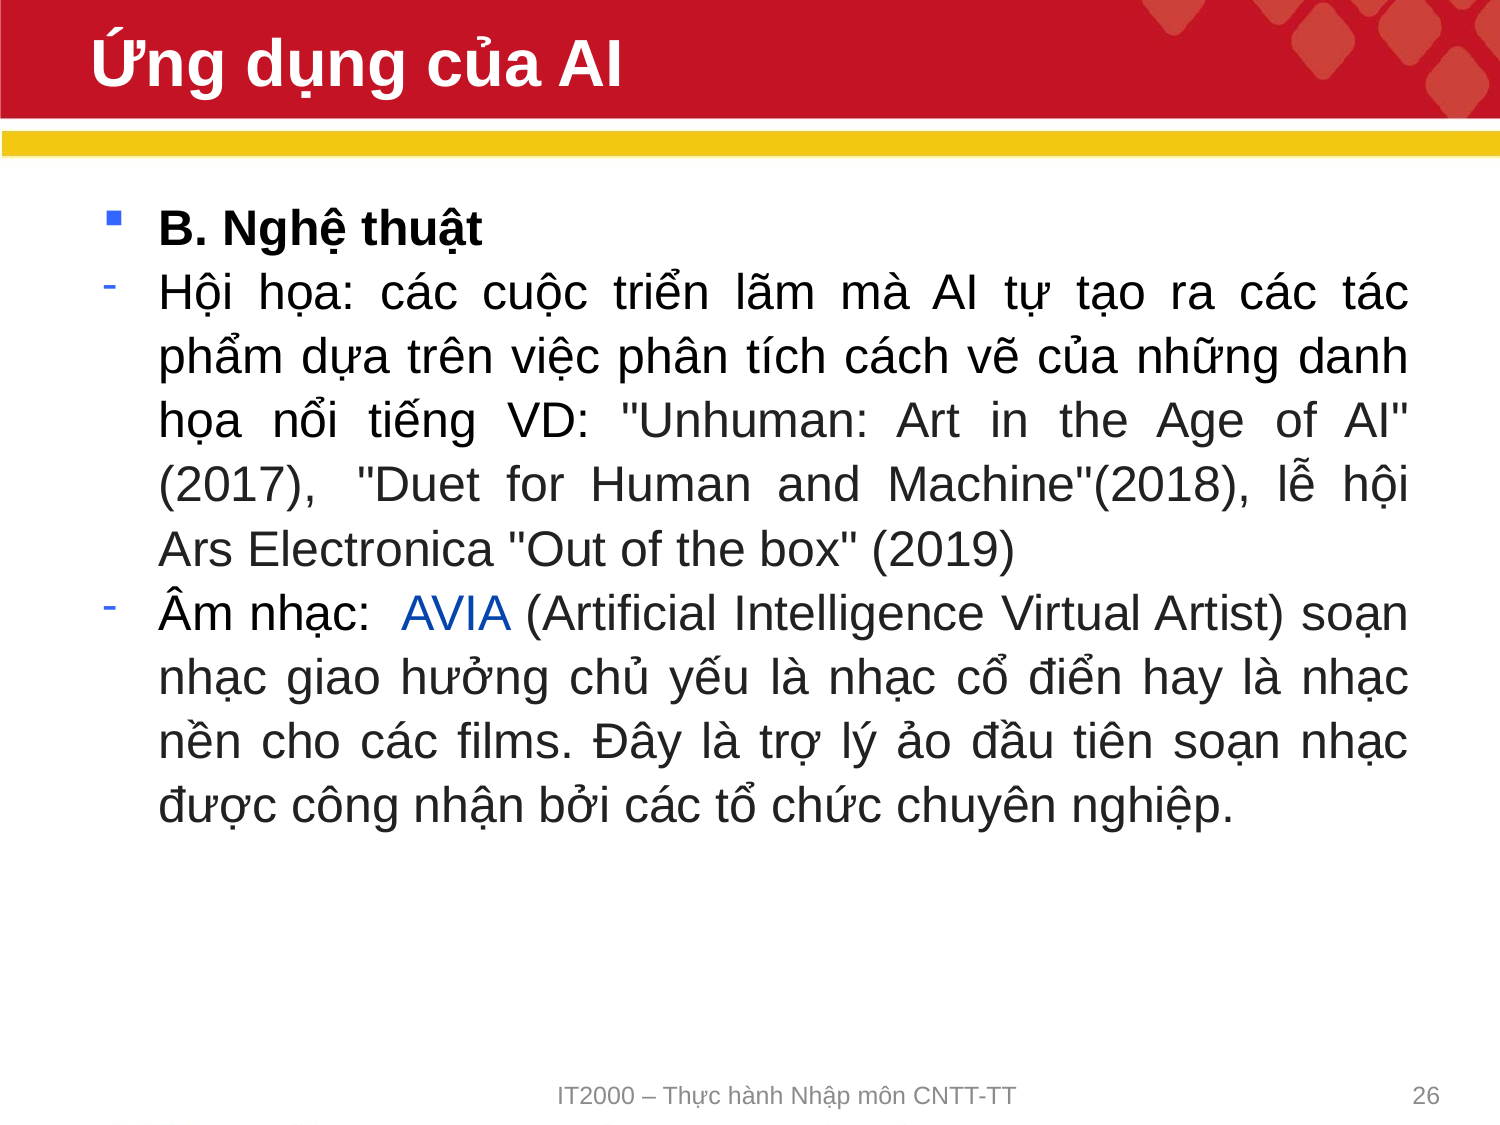

# Ứng dụng của AI
B. Nghệ thuật
Hội họa: các cuộc triển lãm mà AI tự tạo ra các tác phẩm dựa trên việc phân tích cách vẽ của những danh họa nổi tiếng VD: "Unhuman: Art in the Age of AI" (2017),  "Duet for Human and Machine"(2018), lễ hội Ars Electronica "Out of the box" (2019)
Âm nhạc:  AVIA (Artificial Intelligence Virtual Artist) soạn nhạc giao hưởng chủ yếu là nhạc cổ điển hay là nhạc nền cho các films. Đây là trợ lý ảo đầu tiên soạn nhạc được công nhận bởi các tổ chức chuyên nghiệp.

IT2000 – Thực hành Nhập môn CNTT-TT
26